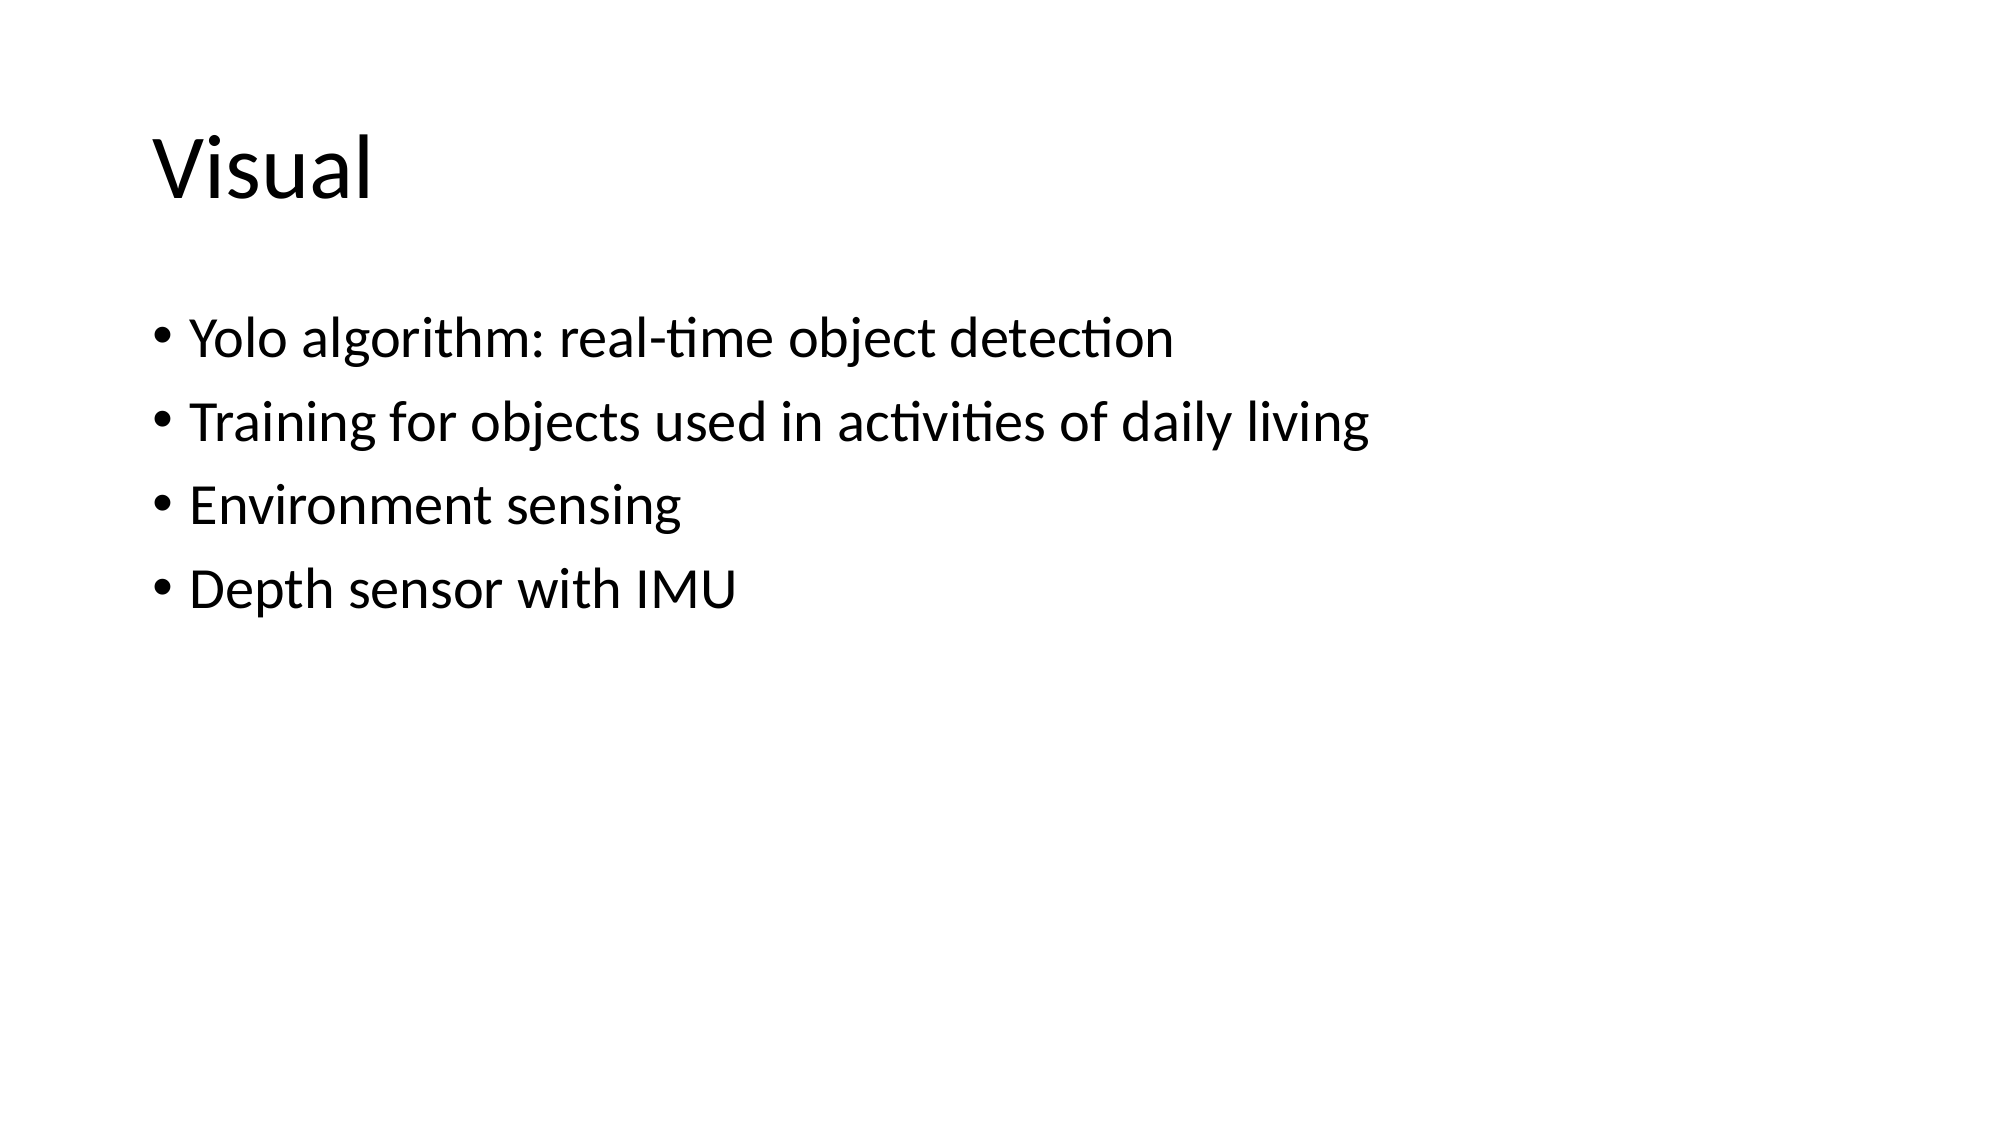

# Visual
Yolo algorithm: real-time object detection
Training for objects used in activities of daily living
Environment sensing
Depth sensor with IMU